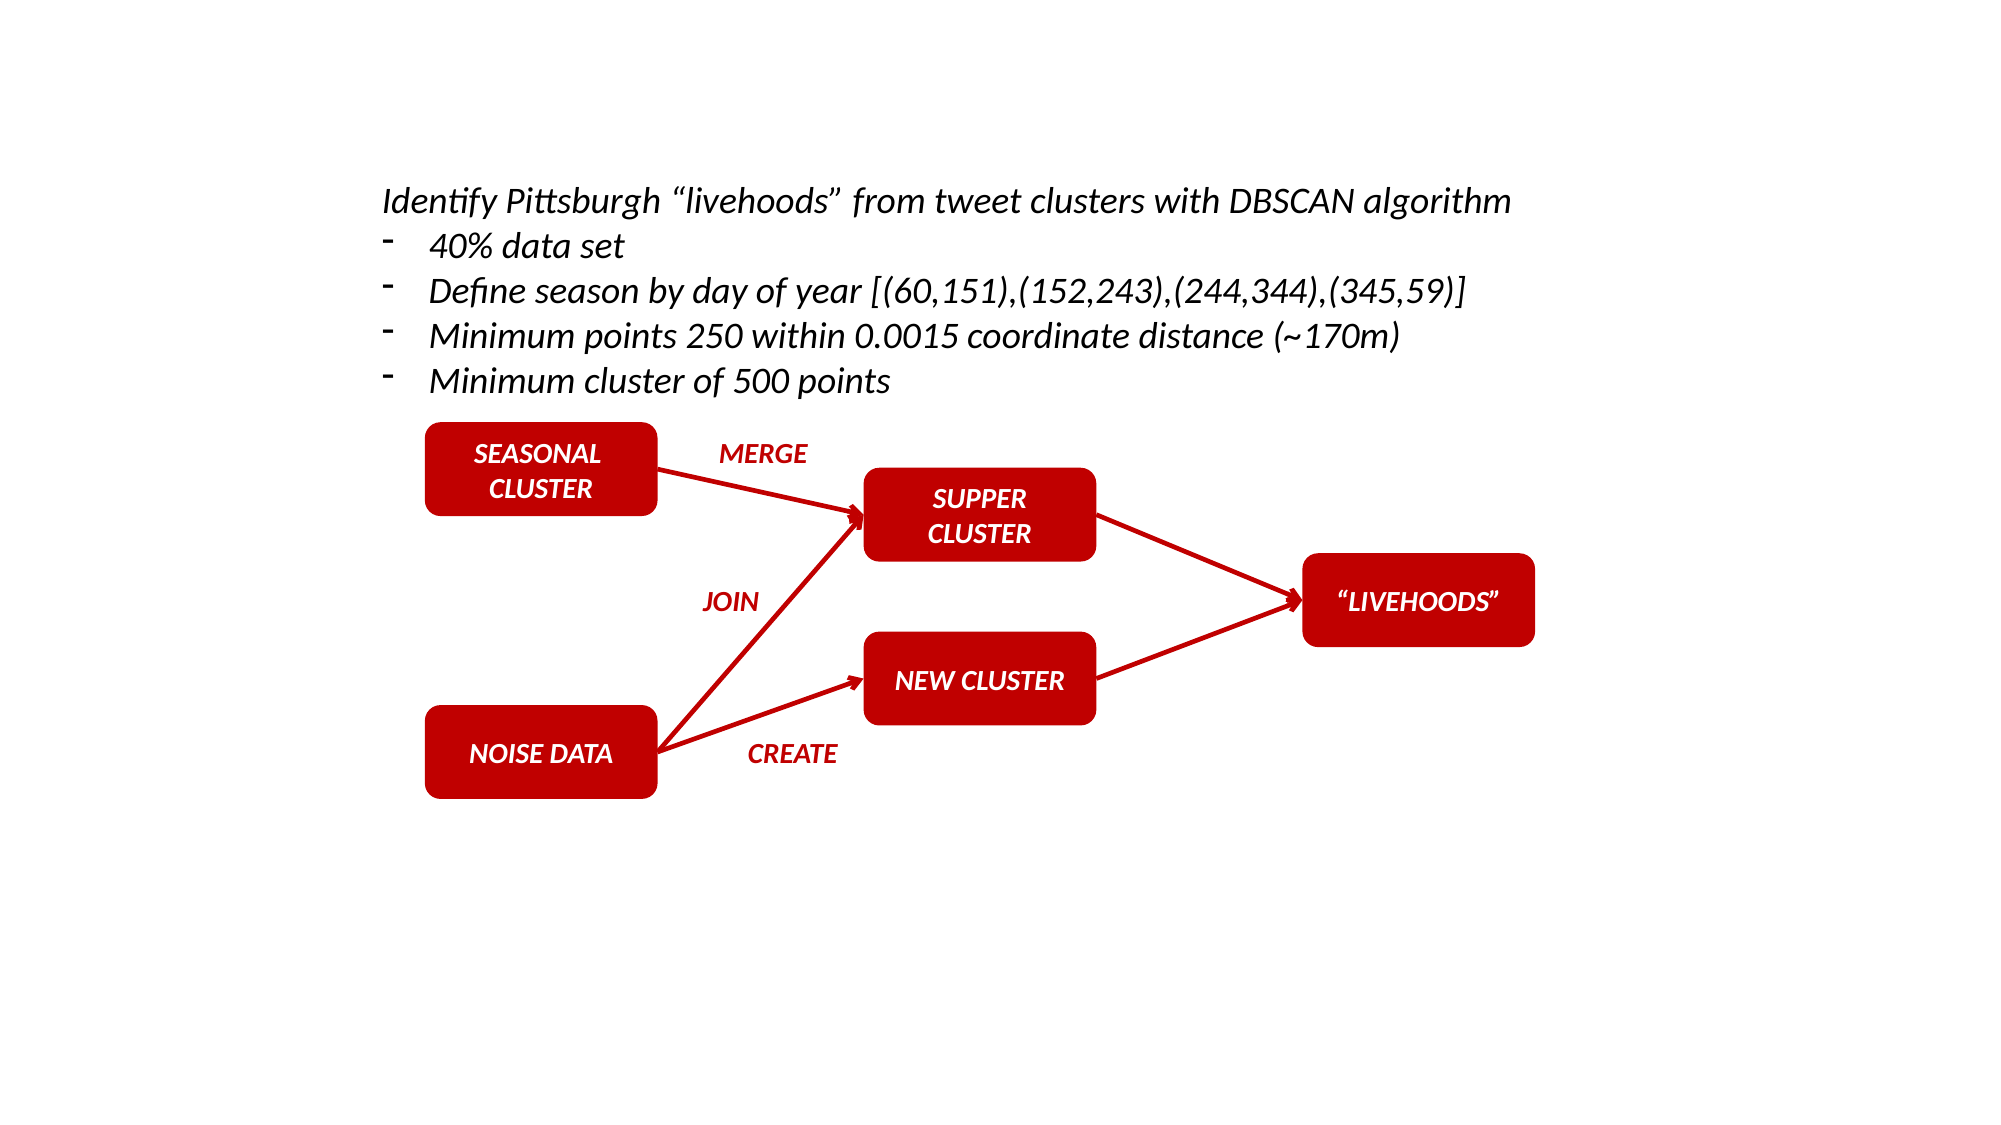

Identify Pittsburgh “livehoods” from tweet clusters with DBSCAN algorithm
40% data set
Define season by day of year [(60,151),(152,243),(244,344),(345,59)]
Minimum points 250 within 0.0015 coordinate distance (~170m)
Minimum cluster of 500 points
SEASONAL
CLUSTER
MERGE
SUPPER CLUSTER
“LIVEHOODS”
JOIN
NEW CLUSTER
NOISE DATA
CREATE